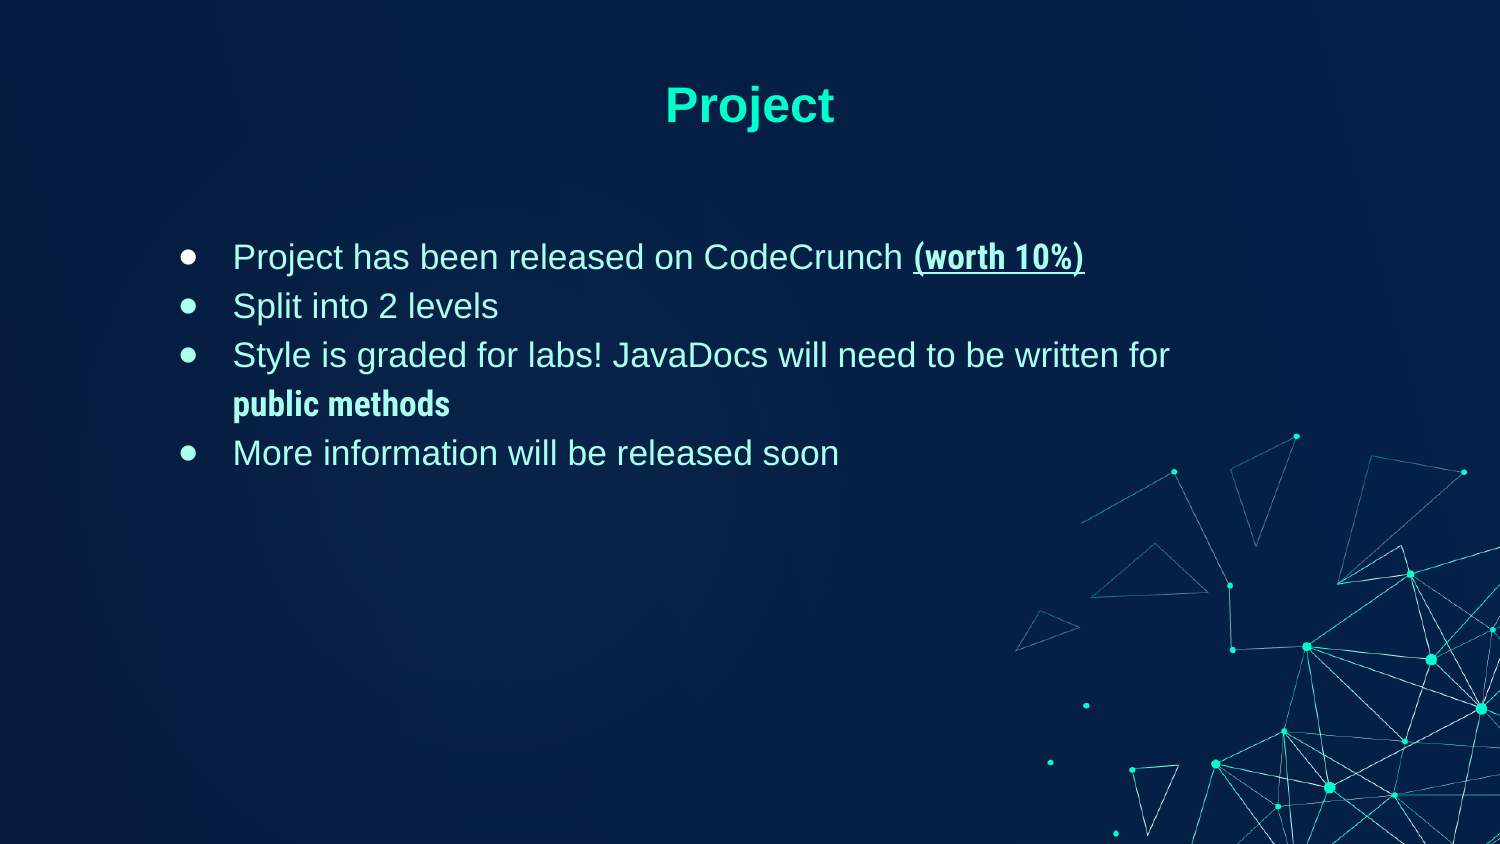

# Project

Project has been released on CodeCrunch (worth 10%)
Split into 2 levels
Style is graded for labs! JavaDocs will need to be written for public methods
More information will be released soon